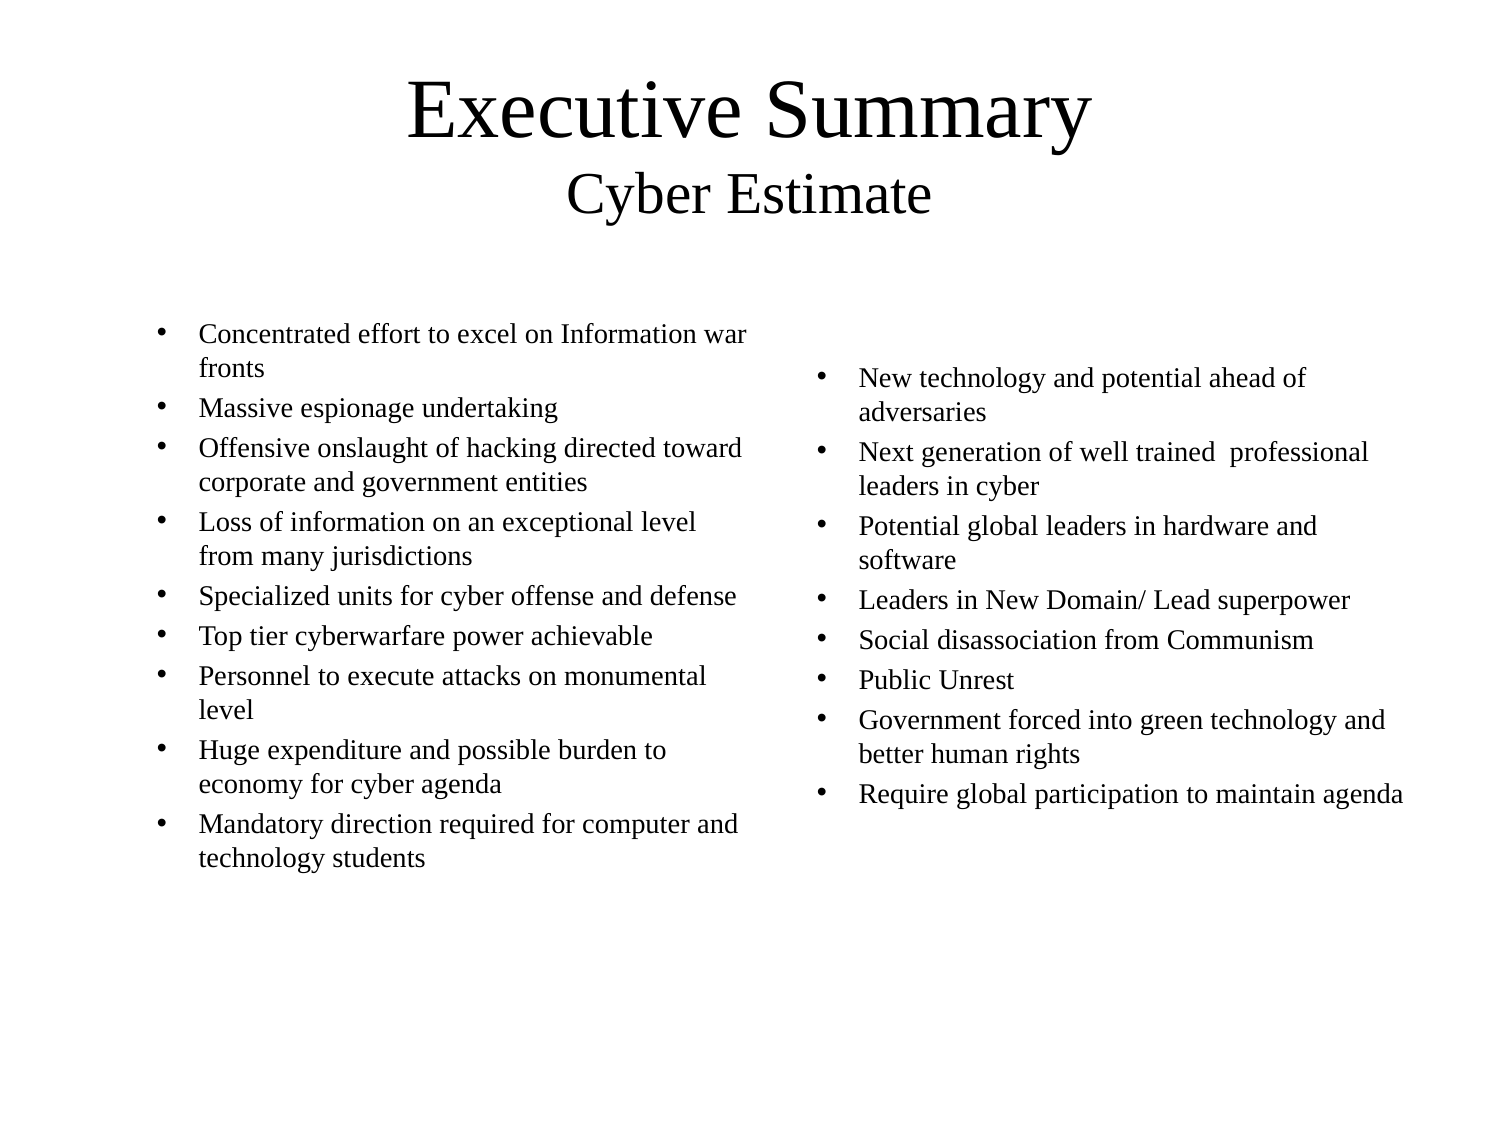

# Executive Summary Cyber Estimate

Concentrated effort to excel on Information war fronts
Massive espionage undertaking
Offensive onslaught of hacking directed toward corporate and government entities
Loss of information on an exceptional level from many jurisdictions
Specialized units for cyber offense and defense
Top tier cyberwarfare power achievable
Personnel to execute attacks on monumental level
Huge expenditure and possible burden to economy for cyber agenda
Mandatory direction required for computer and technology students

New technology and potential ahead of adversaries
Next generation of well trained  professional leaders in cyber
Potential global leaders in hardware and software
Leaders in New Domain/ Lead superpower
Social disassociation from Communism
Public Unrest
Government forced into green technology and better human rights
Require global participation to maintain agenda